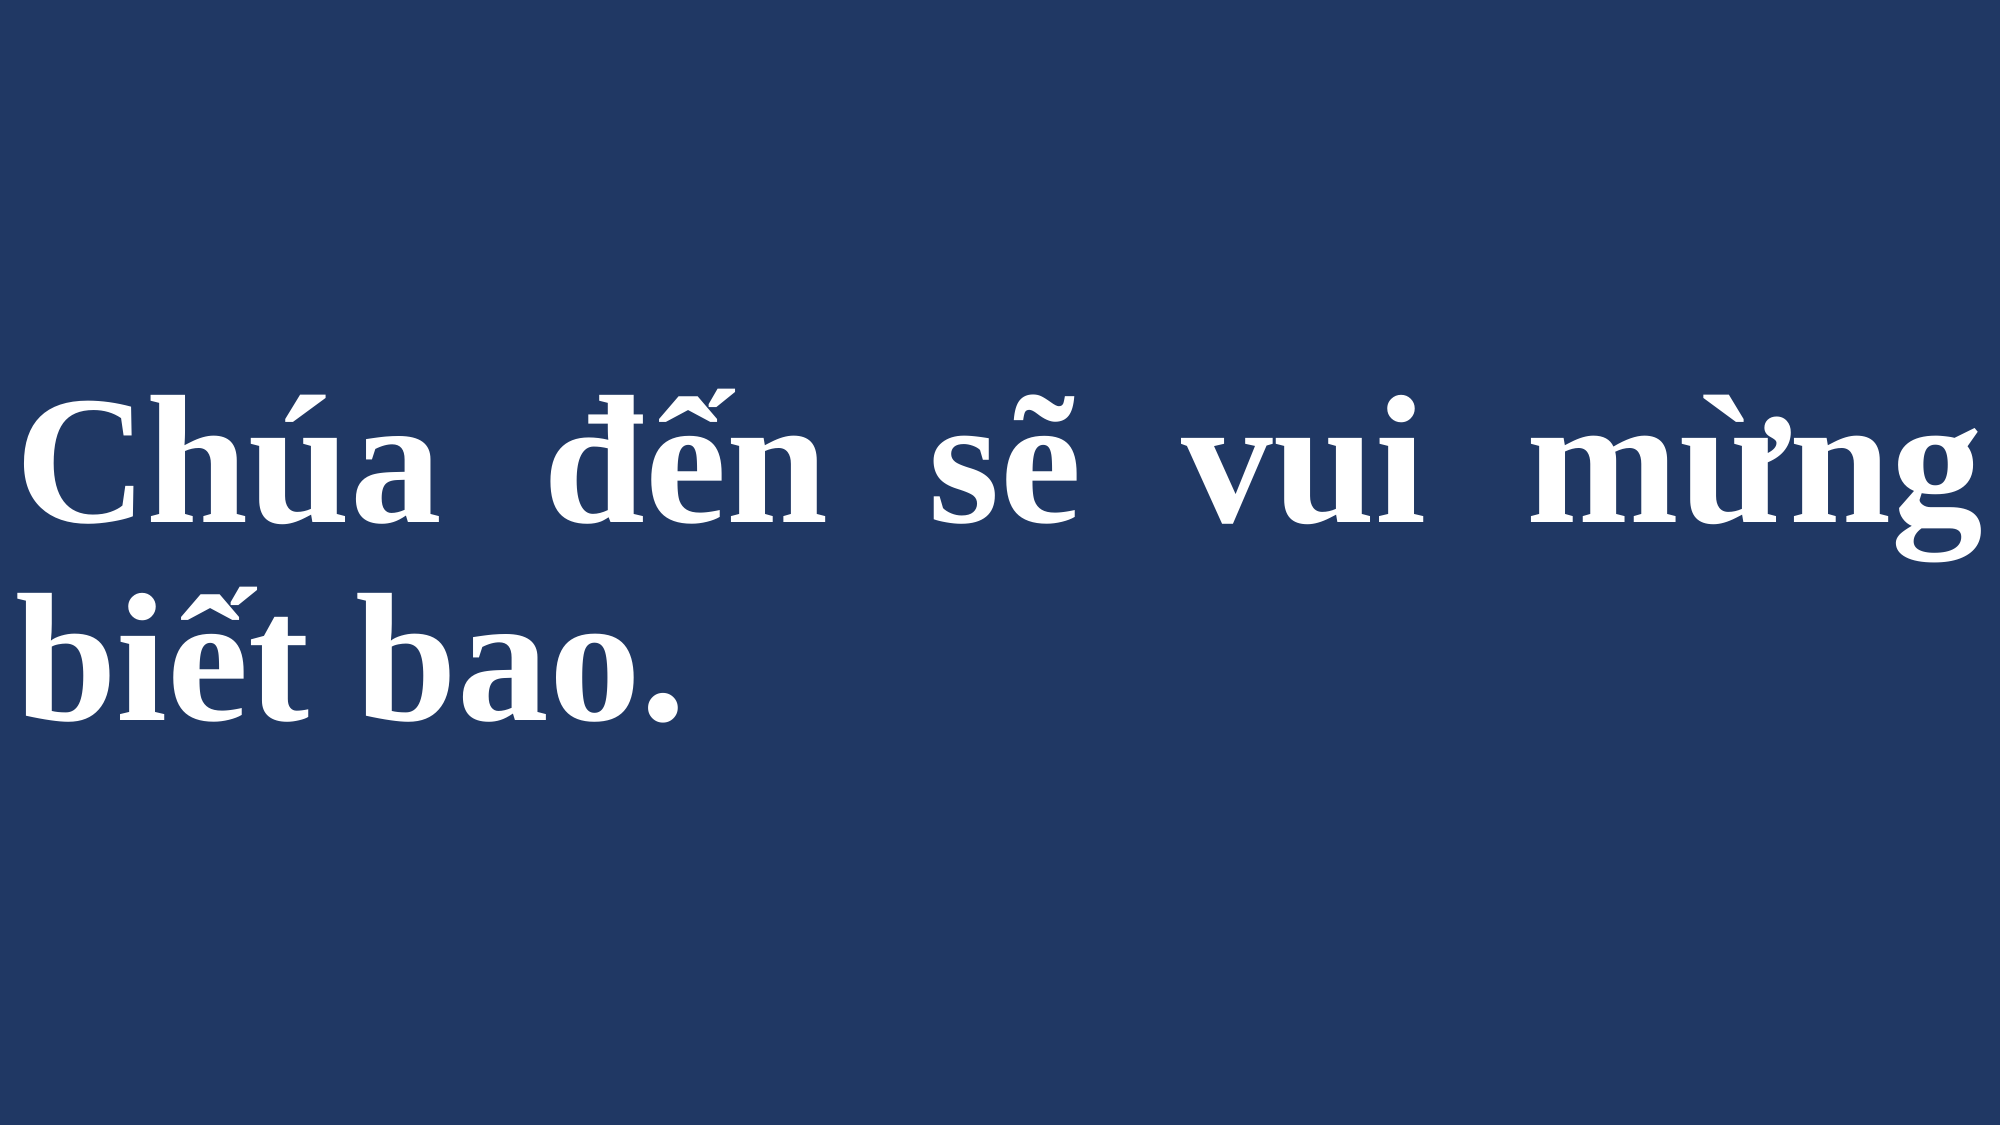

# Chúa đến sẽ vui mừng biết bao.